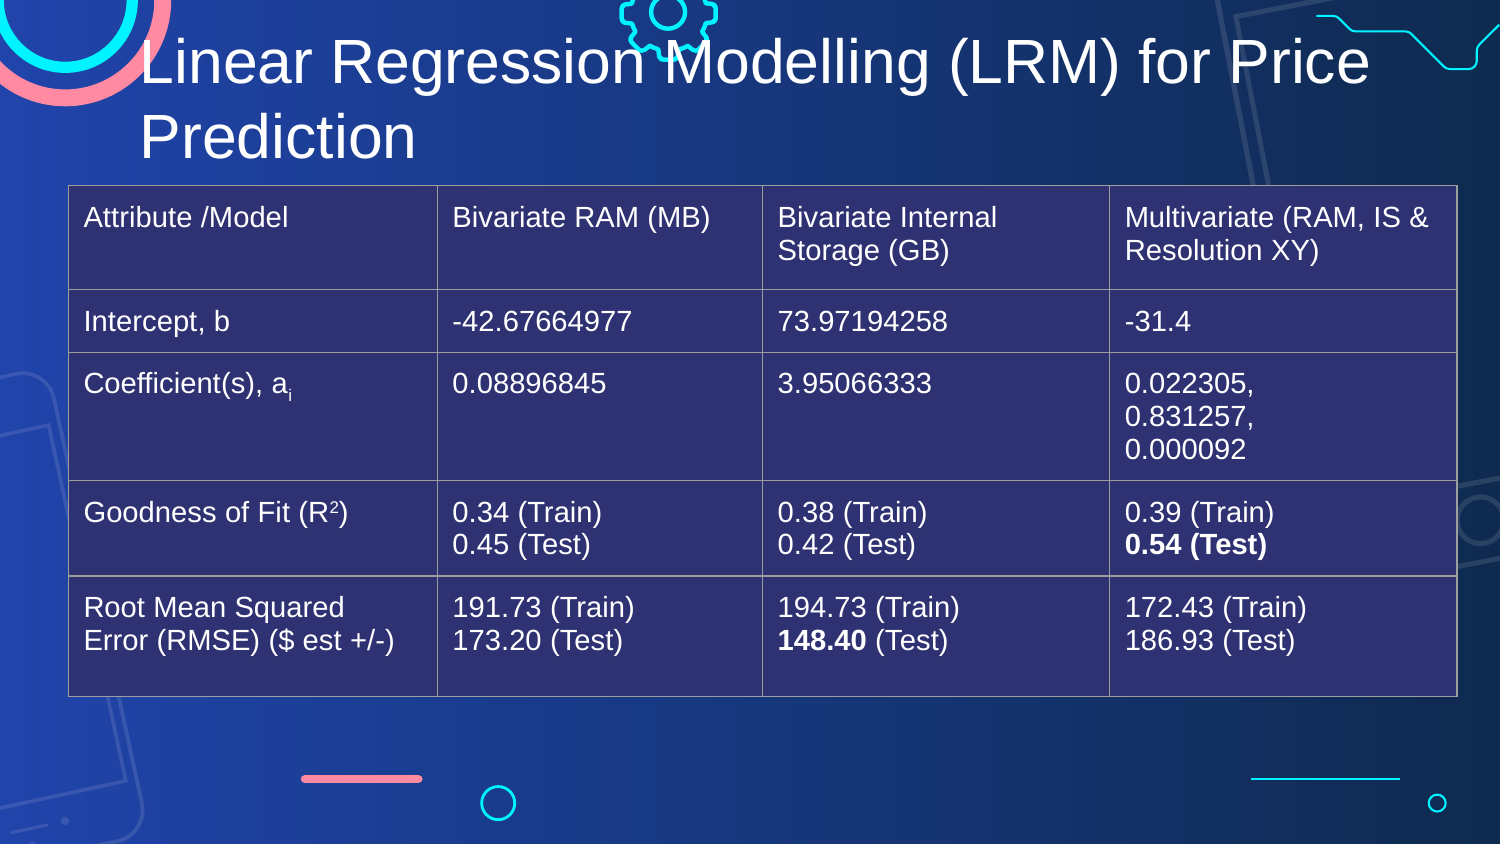

# Linear Regression Modelling (LRM) for Price Prediction
| Attribute /Model | Bivariate RAM (MB) | Bivariate Internal Storage (GB) | Multivariate (RAM, IS & Resolution XY) |
| --- | --- | --- | --- |
| Intercept, b | -42.67664977 | 73.97194258 | -31.4 |
| Coefficient(s), ai | 0.08896845 | 3.95066333 | 0.022305, 0.831257, 0.000092 |
| Goodness of Fit (R2) | 0.34 (Train) 0.45 (Test) | 0.38 (Train) 0.42 (Test) | 0.39 (Train) 0.54 (Test) |
| Root Mean Squared Error (RMSE) ($ est +/-) | 191.73 (Train) 173.20 (Test) | 194.73 (Train) 148.40 (Test) | 172.43 (Train) 186.93 (Test) |